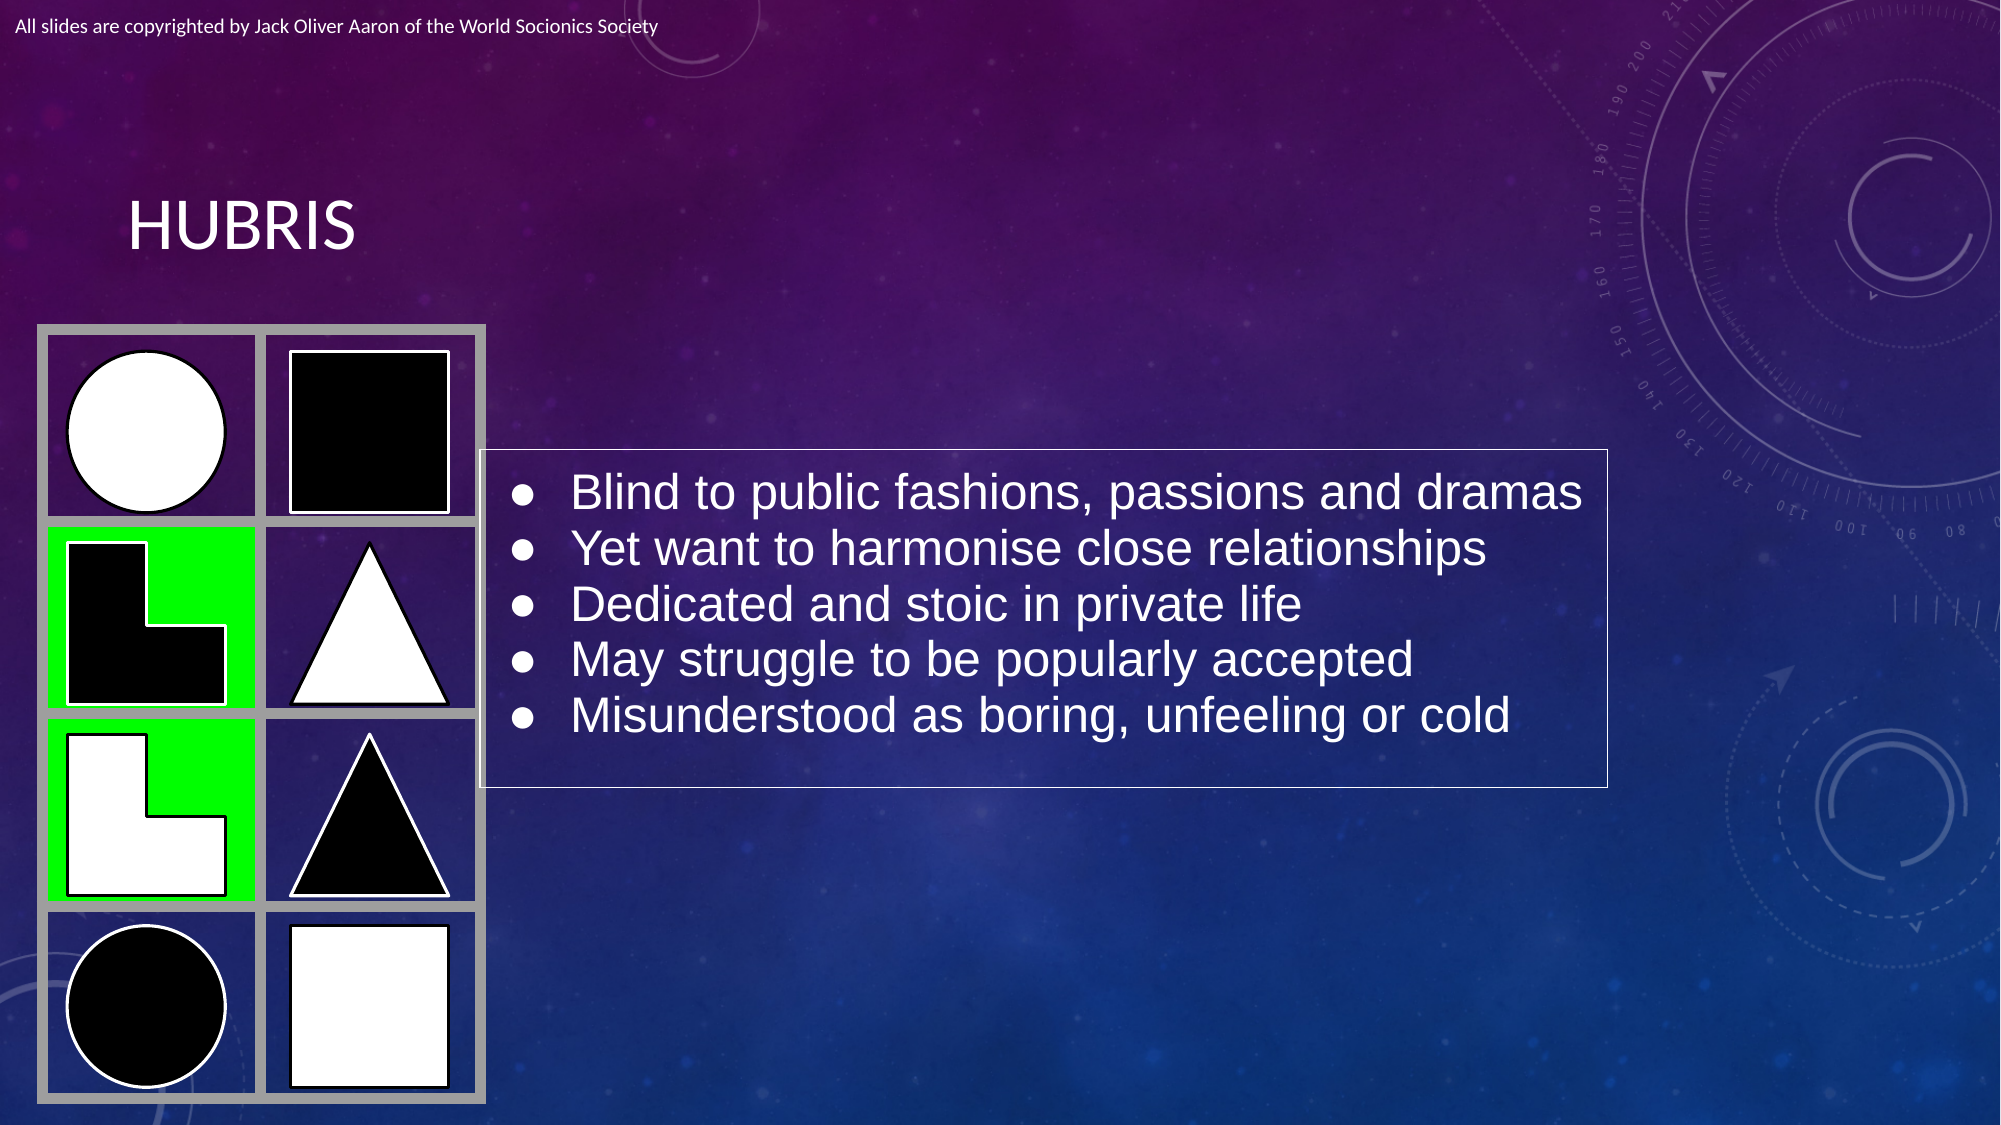

All slides are copyrighted by Jack Oliver Aaron of the World Socionics Society
# HUBRIS
|  |  |
| --- | --- |
|  |  |
|  |  |
|  |  |

| Blind to public fashions, passions and dramas Yet want to harmonise close relationships Dedicated and stoic in private life May struggle to be popularly accepted Misunderstood as boring, unfeeling or cold |
| --- |